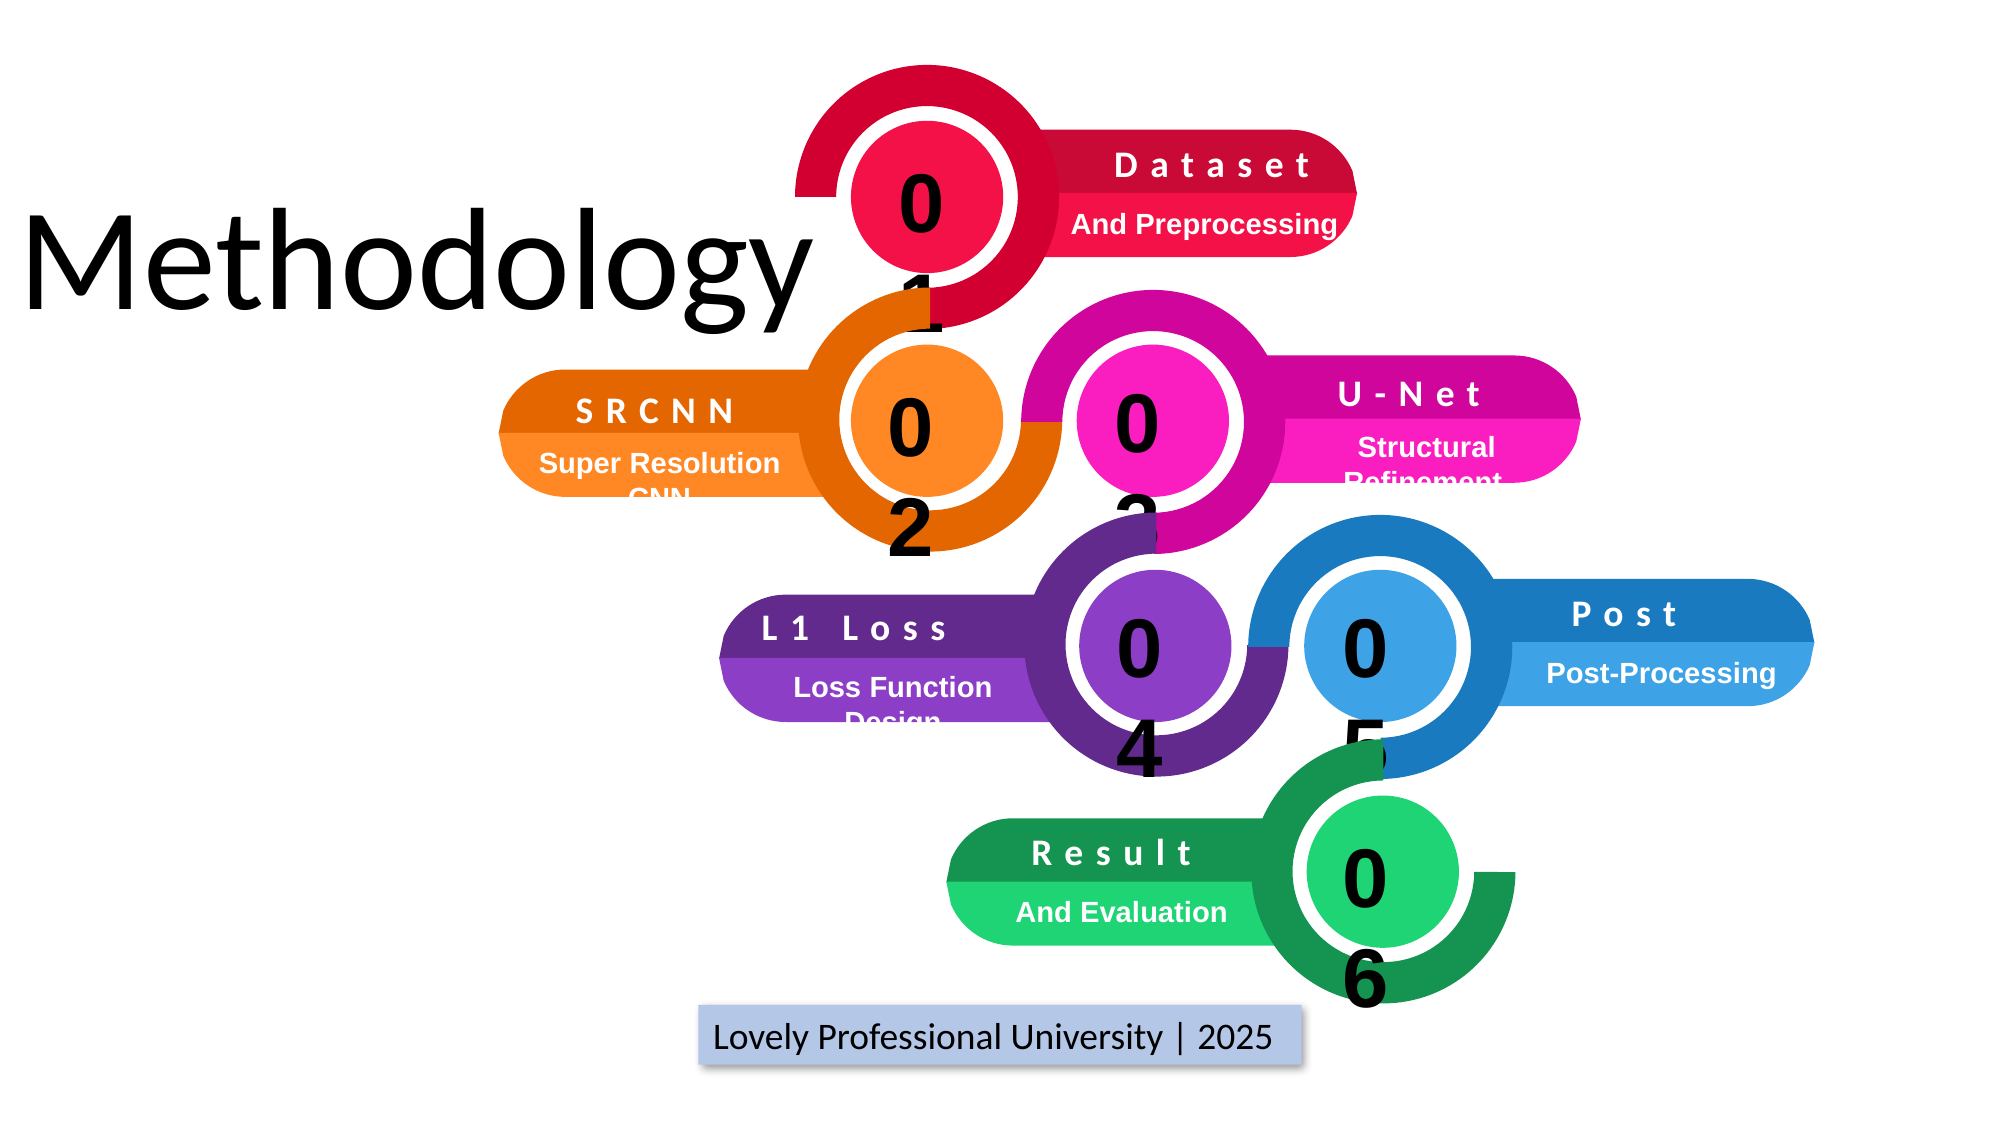

Dataset
01

And Preprocessing
Methodology

02

SRCNN

Super Resolution CNN

U-Net
03

Structural Refinement

04

L1 Loss

Loss Function Design

Post
05

Post-Processing

06

Result

And Evaluation
Lovely Professional University | 2025